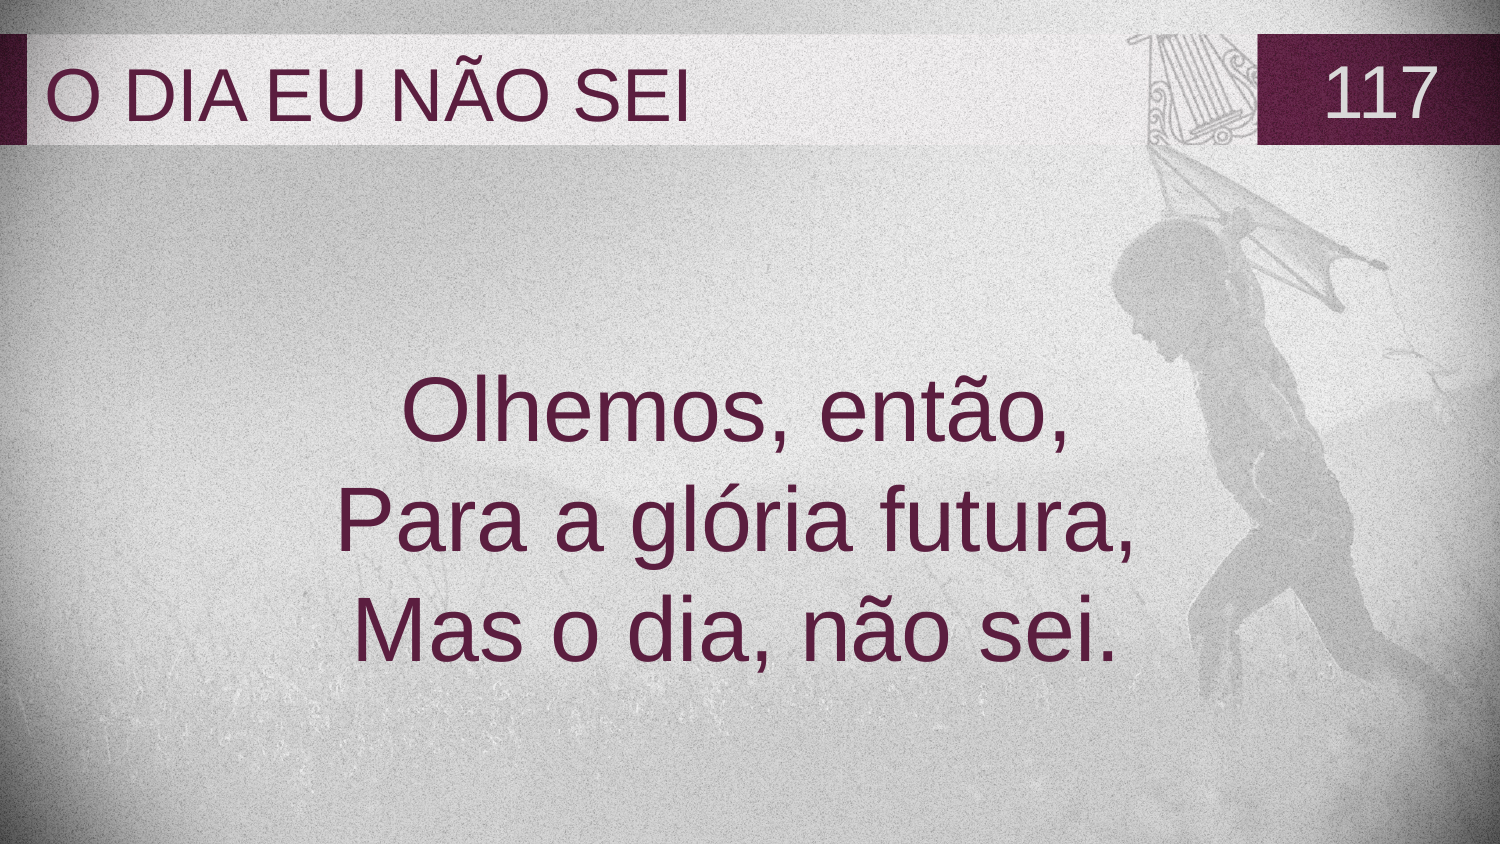

# O DIA EU NÃO SEI
117
Olhemos, então,
Para a glória futura,
Mas o dia, não sei.